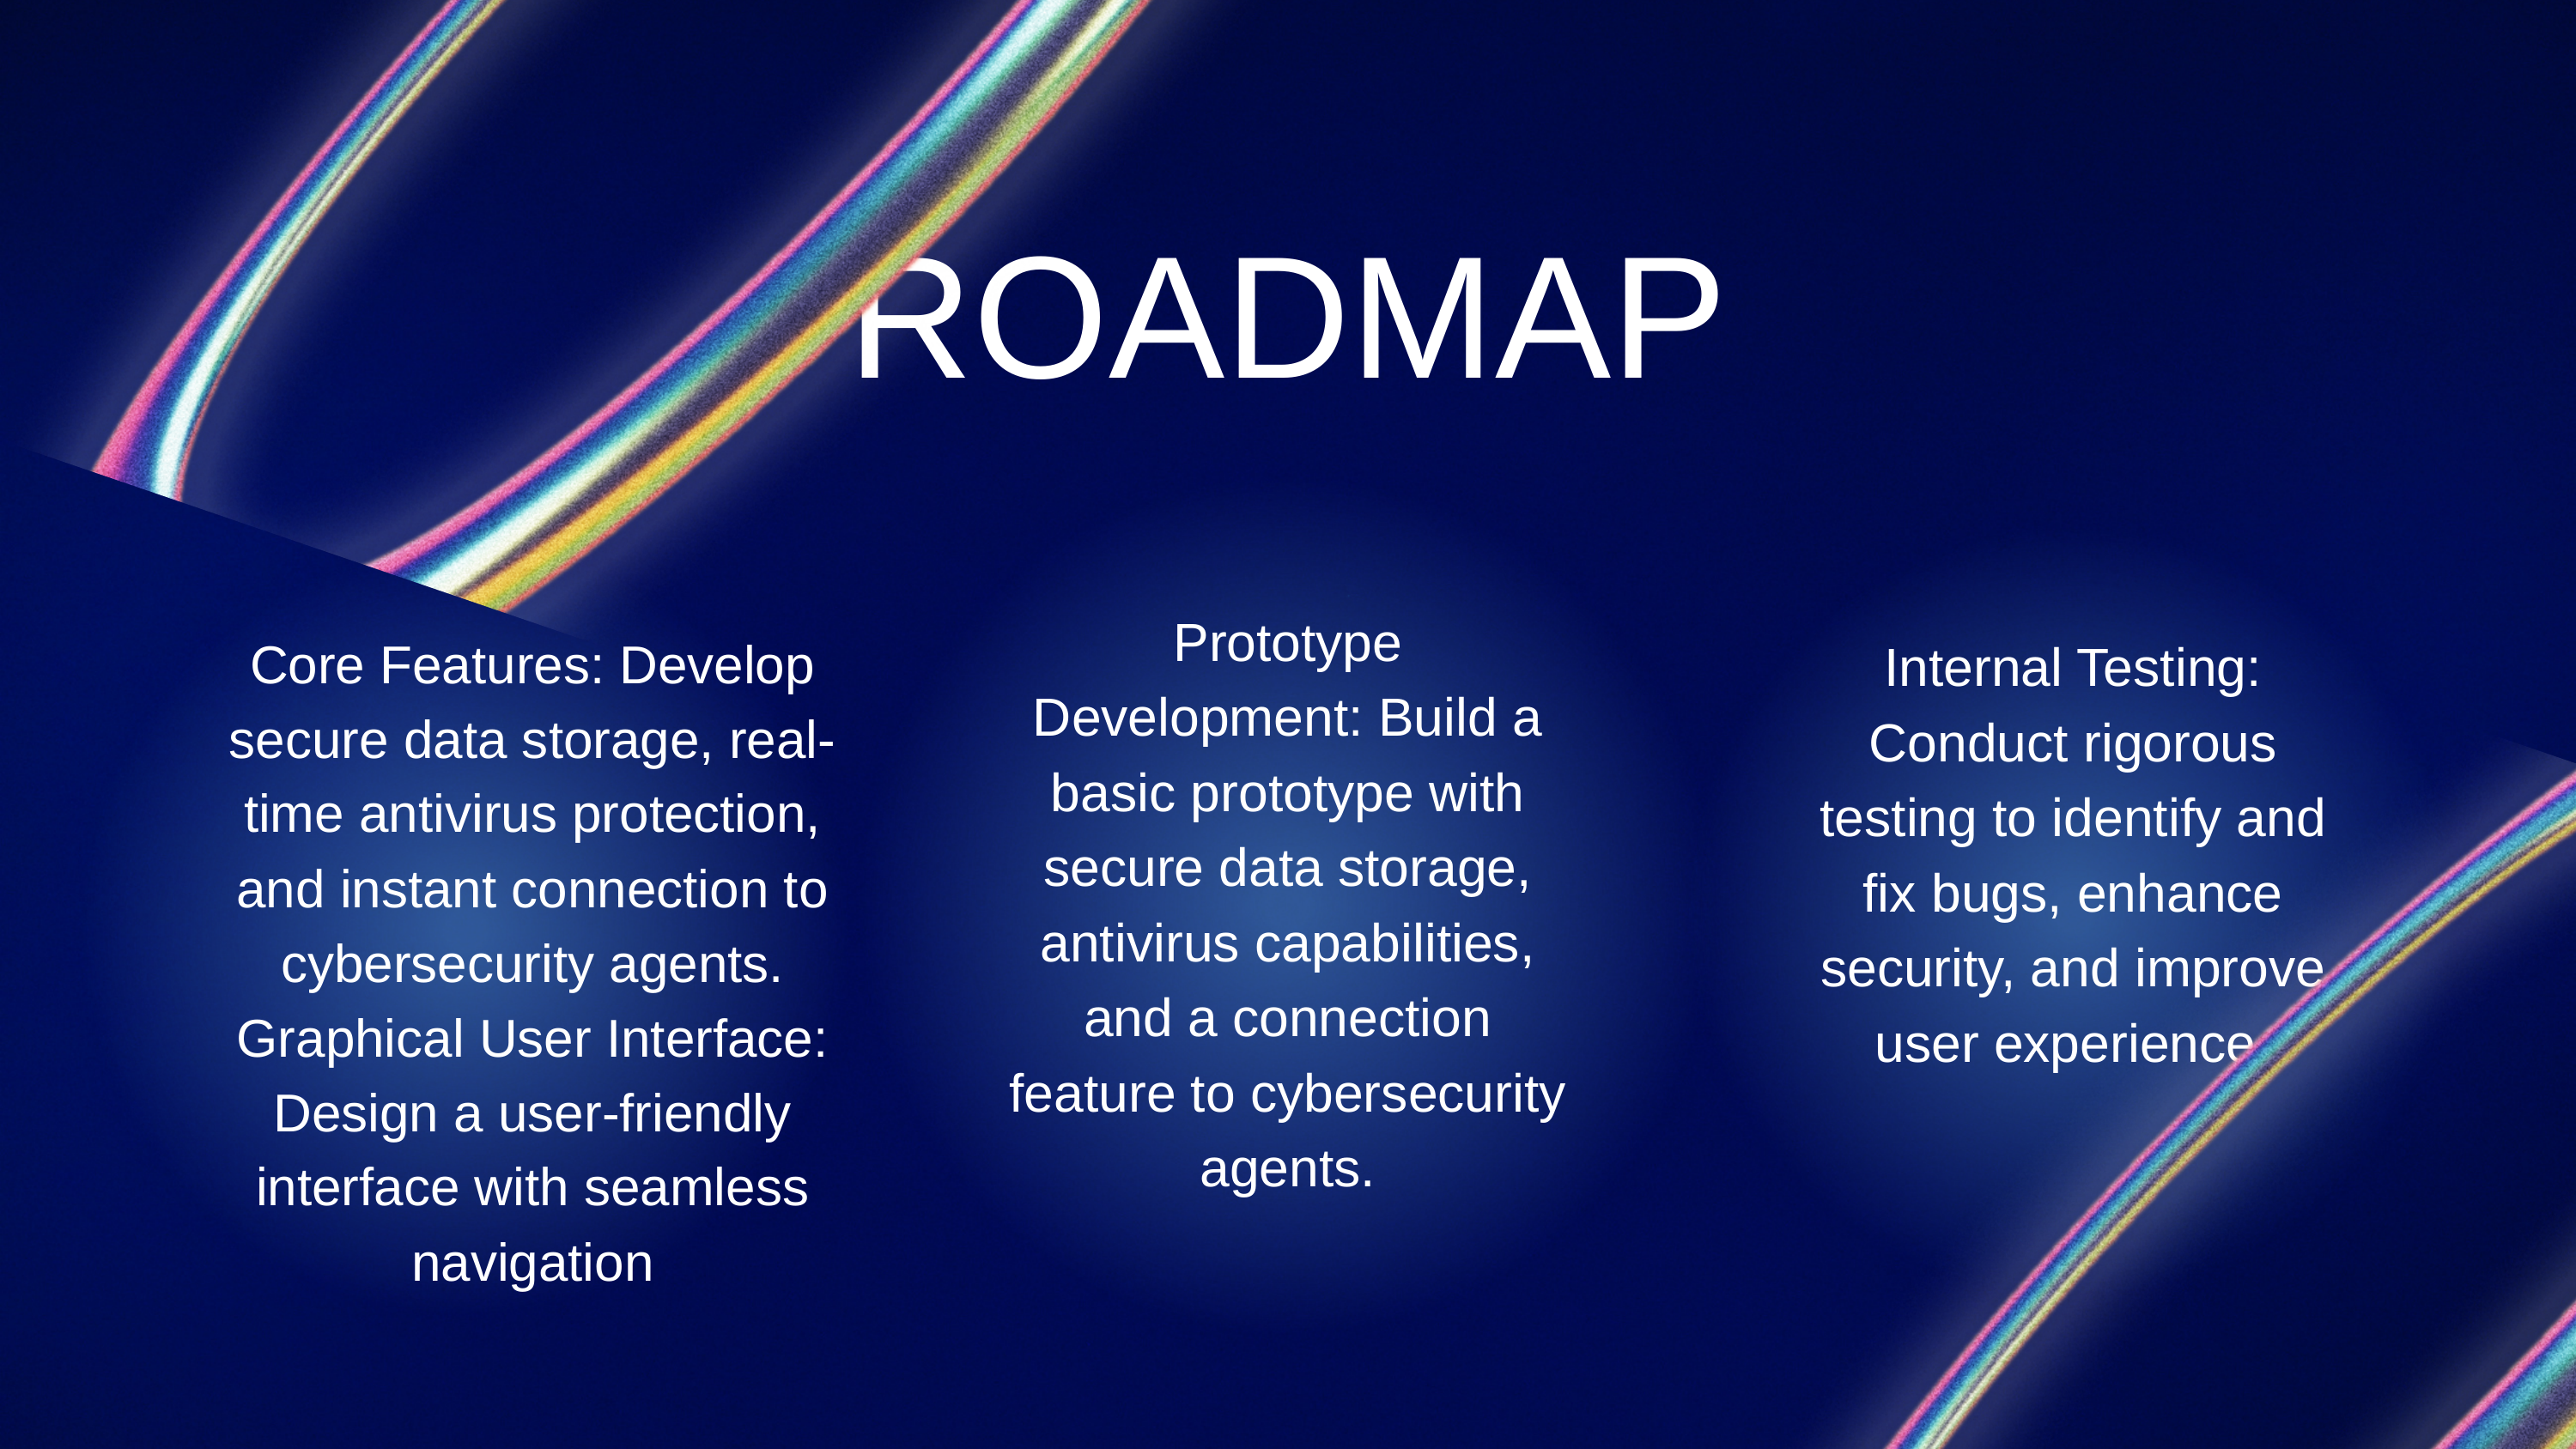

ROADMAP

Core Features: Develop secure data storage, real-time antivirus protection, and instant connection to cybersecurity agents.
Graphical User Interface: Design a user-friendly interface with seamless navigation
Prototype Development: Build a basic prototype with secure data storage, antivirus capabilities, and a connection feature to cybersecurity agents.
Internal Testing: Conduct rigorous testing to identify and fix bugs, enhance security, and improve user experience.